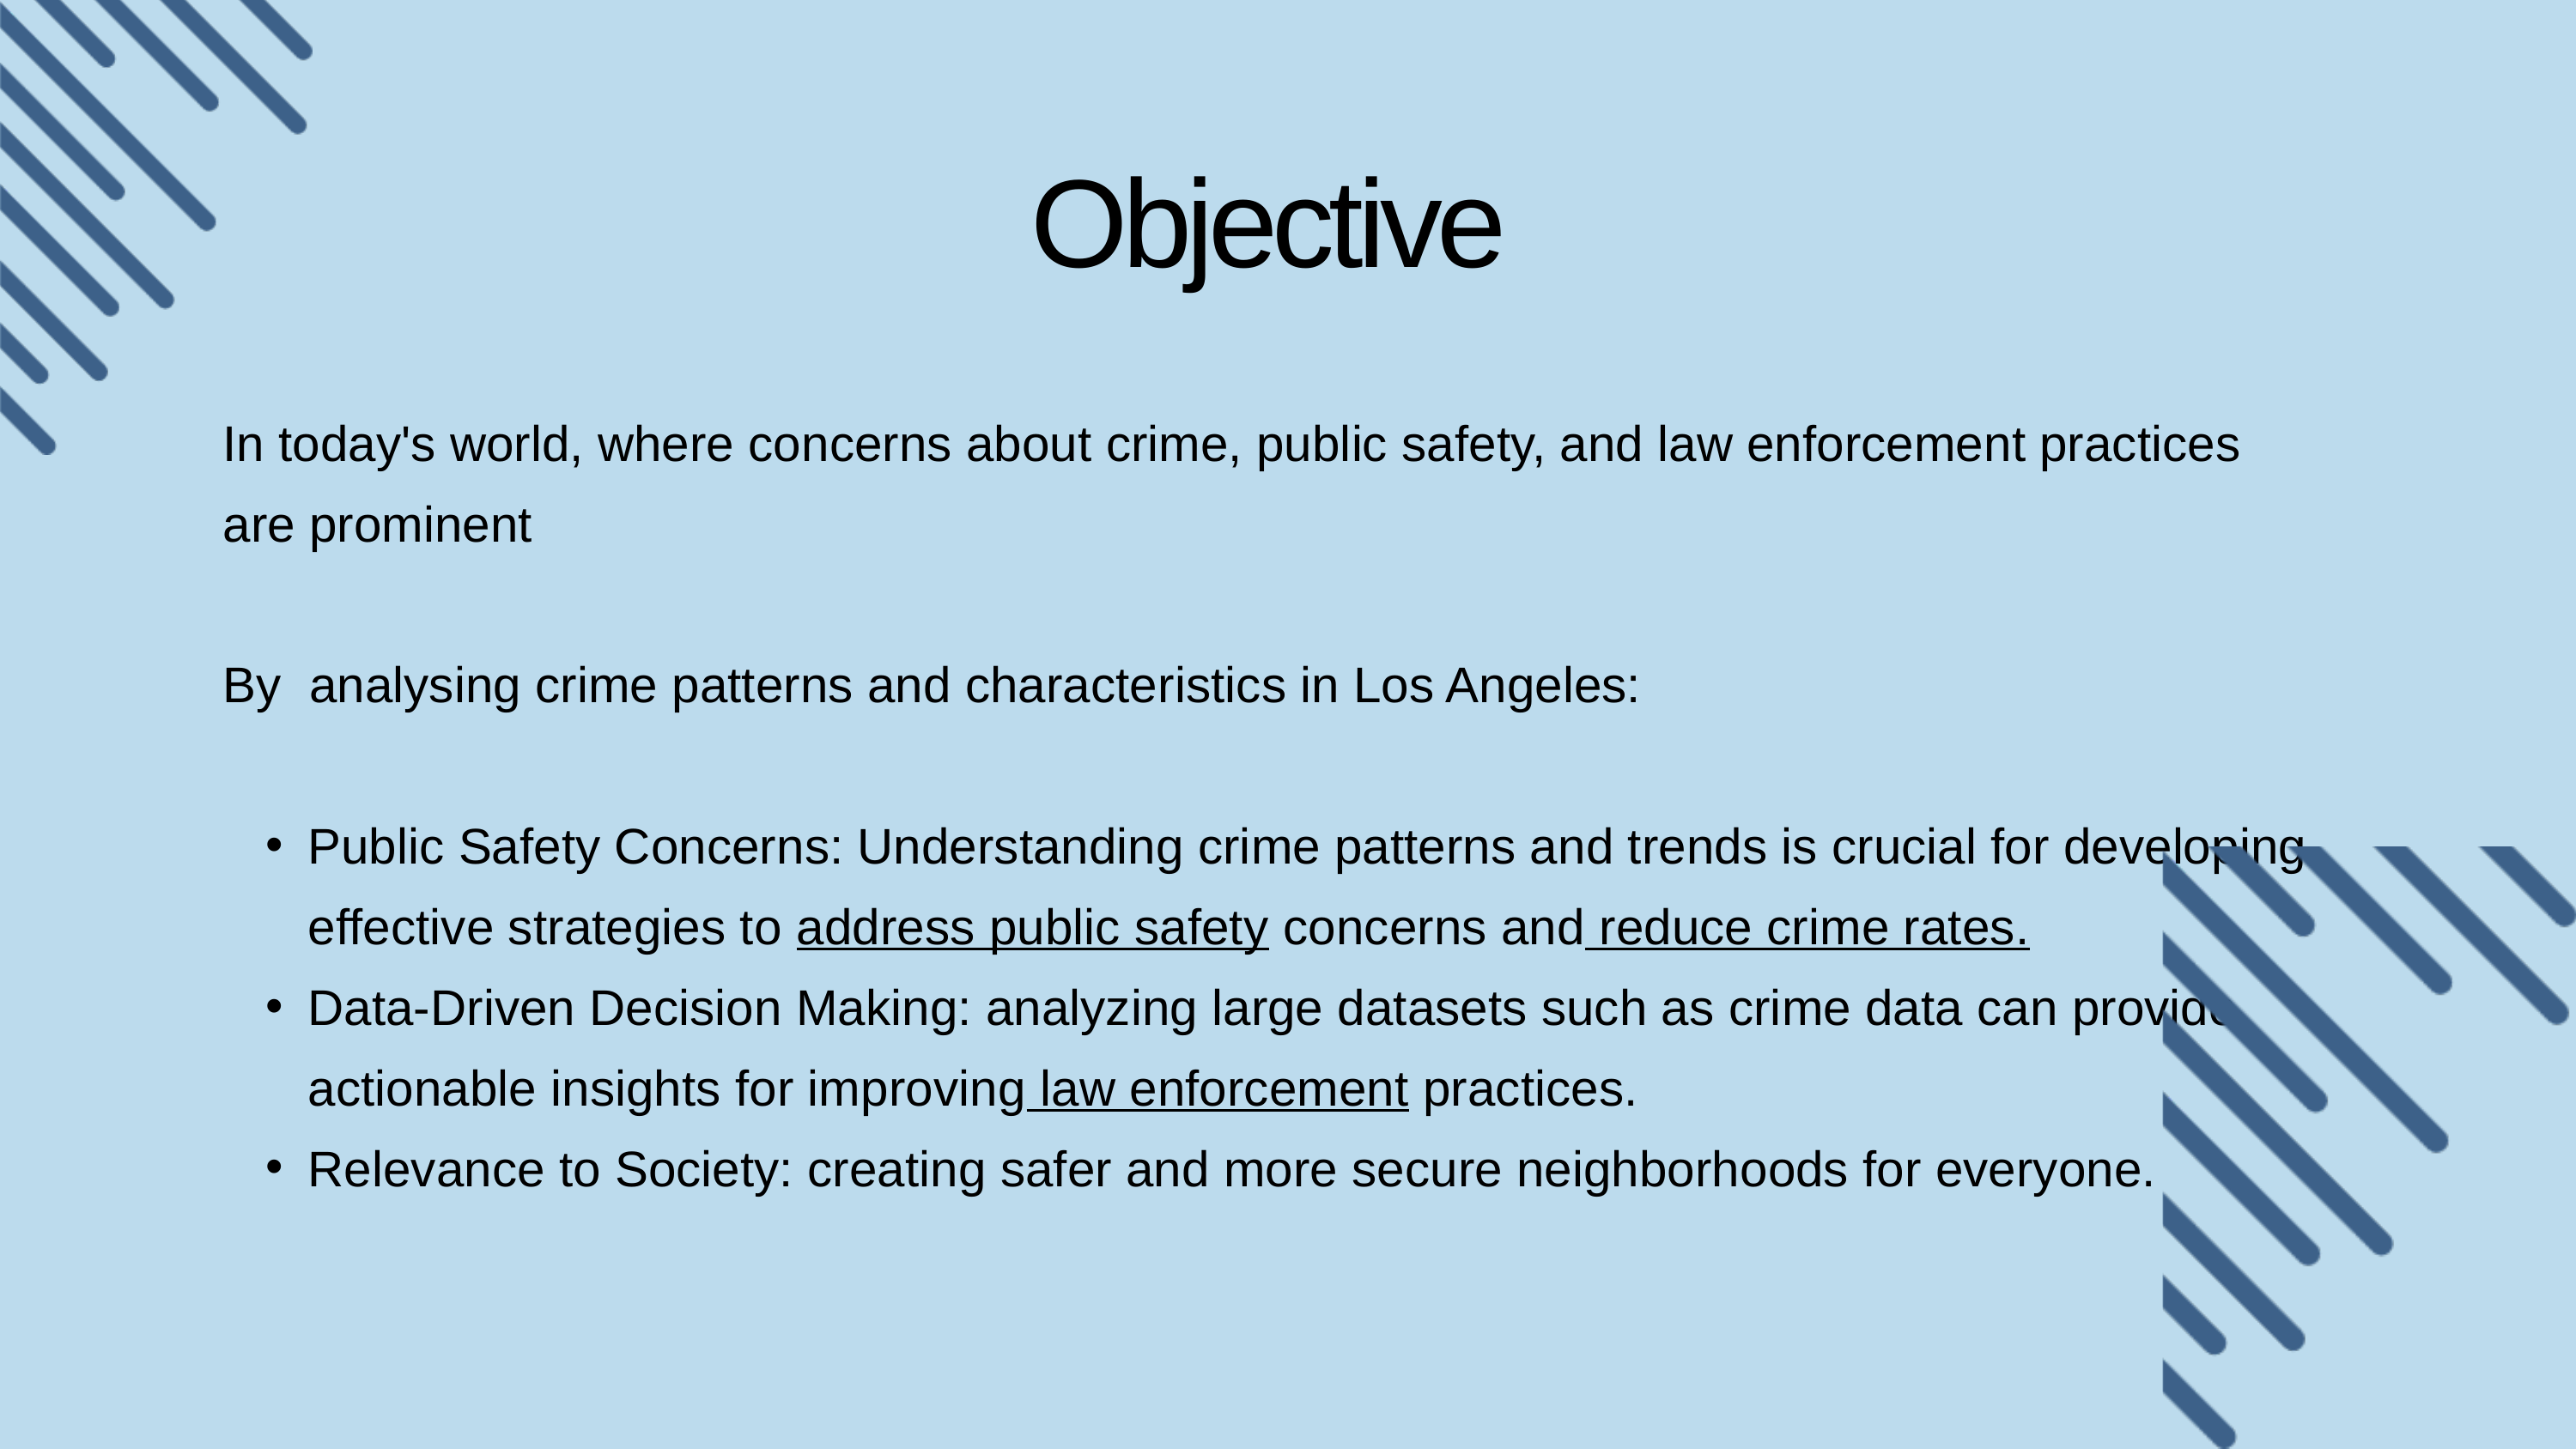

Objective
In today's world, where concerns about crime, public safety, and law enforcement practices are prominent

By  analysing crime patterns and characteristics in Los Angeles:

Public Safety Concerns: Understanding crime patterns and trends is crucial for developing effective strategies to address public safety concerns and reduce crime rates.
Data-Driven Decision Making: analyzing large datasets such as crime data can provide actionable insights for improving law enforcement practices.
Relevance to Society: creating safer and more secure neighborhoods for everyone.